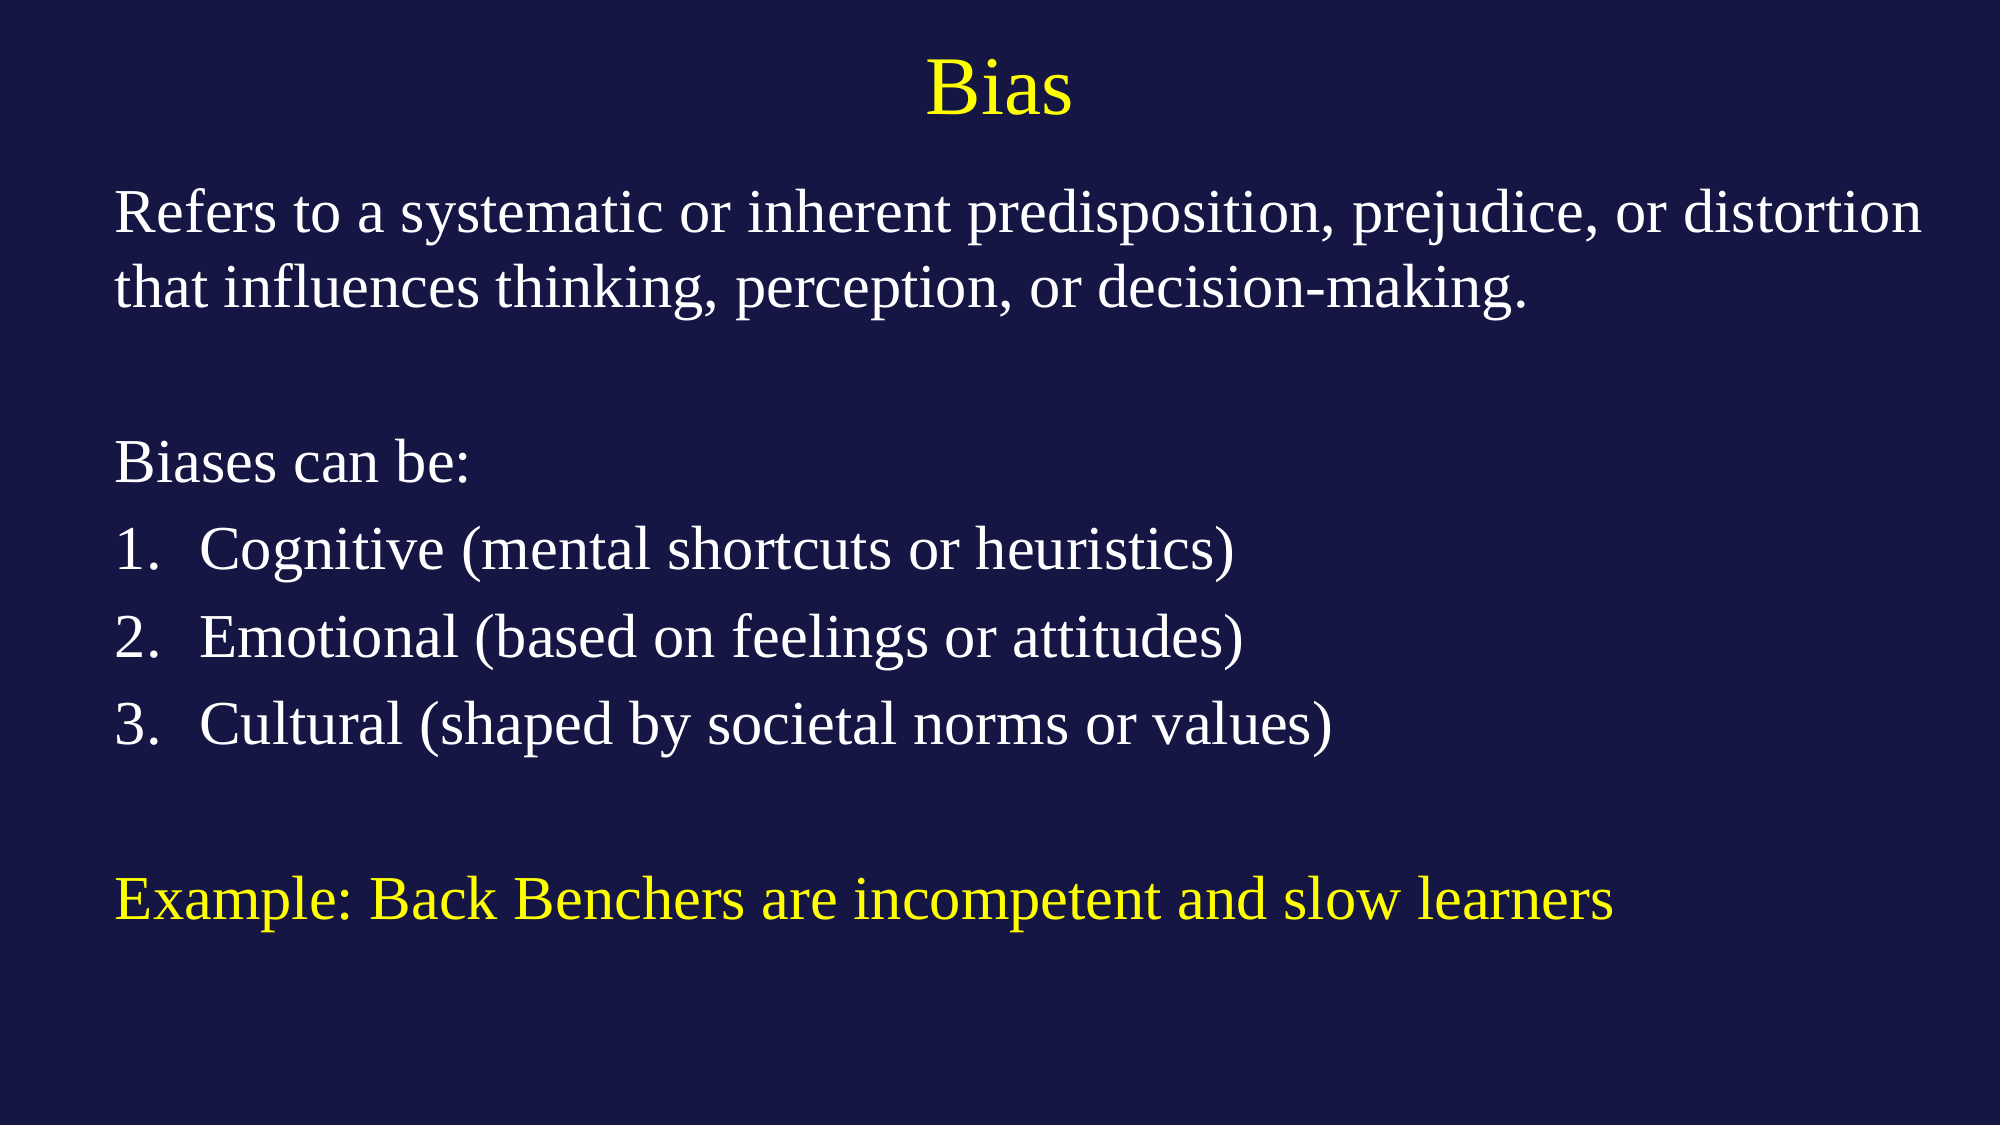

# Bias
Refers to a systematic or inherent predisposition, prejudice, or distortion that influences thinking, perception, or decision-making.

Biases can be:
Cognitive (mental shortcuts or heuristics)
Emotional (based on feelings or attitudes)
Cultural (shaped by societal norms or values)

Example: Back Benchers are incompetent and slow learners